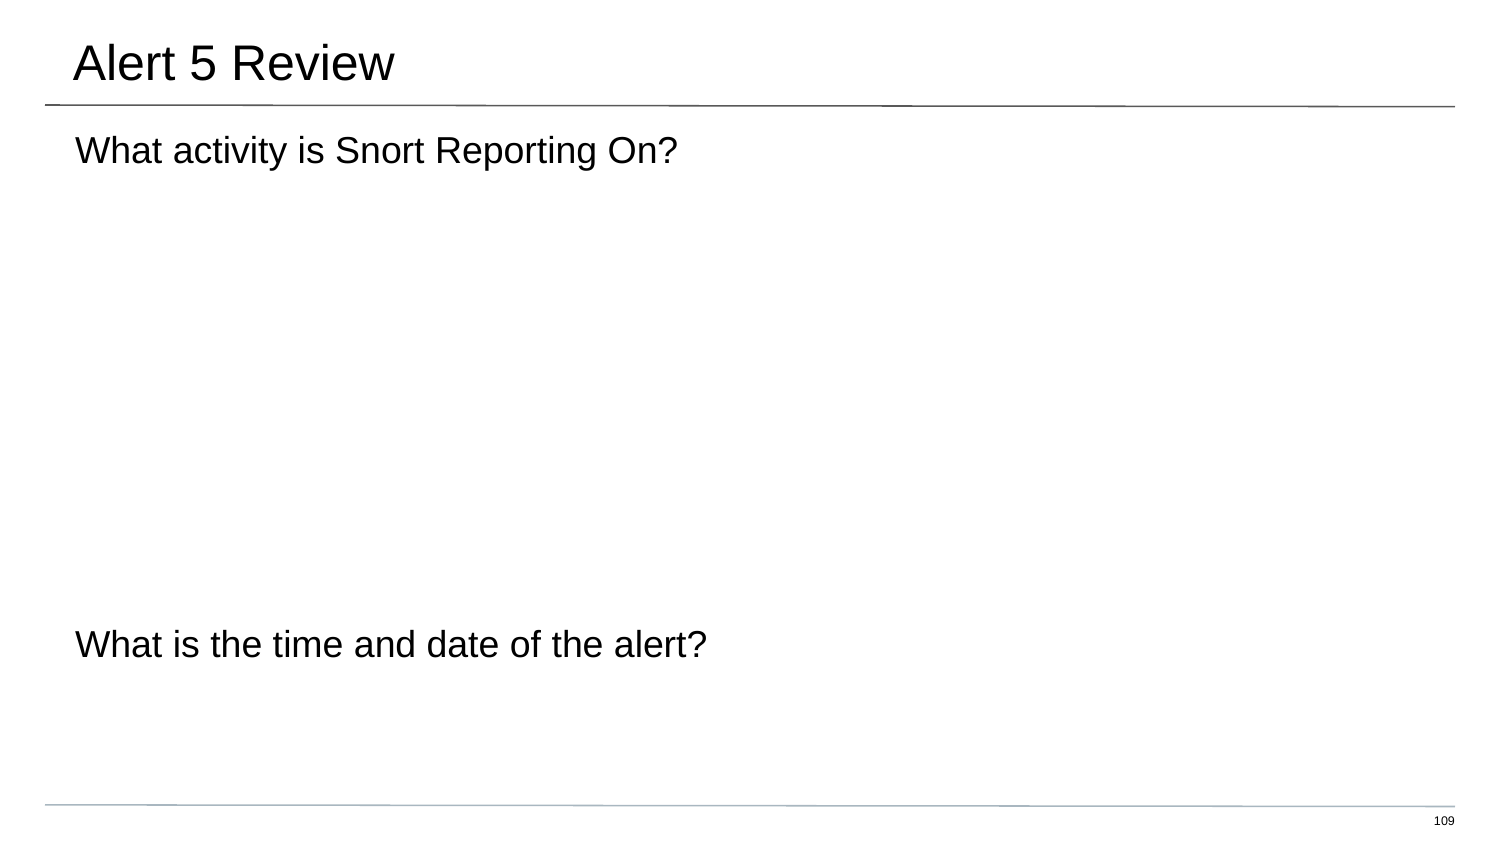

# Alert 5 Review
What activity is Snort Reporting On?
What is the time and date of the alert?

109